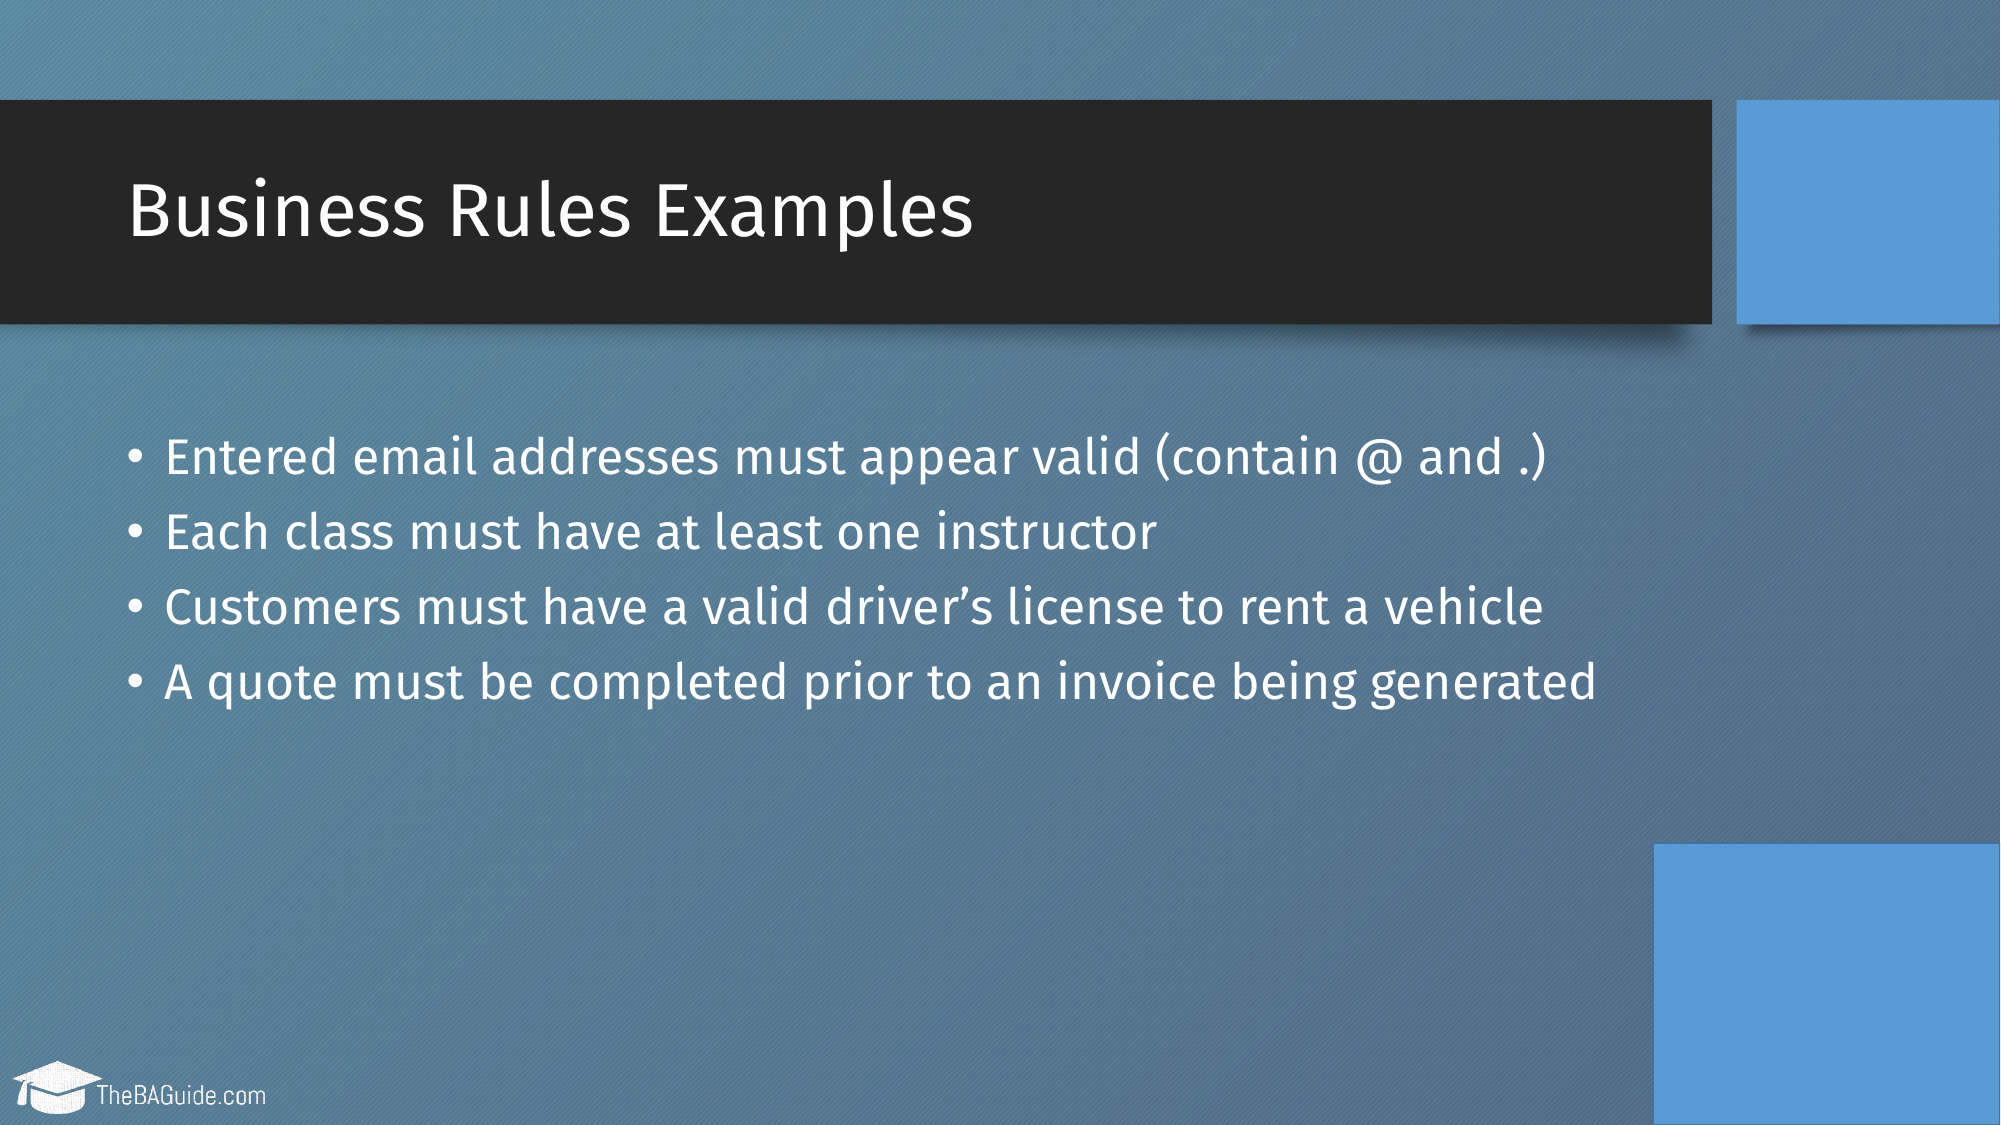

# Business Rules Examples

Entered email addresses must appear valid (contain @ and .)
Each class must have at least one instructor
Customers must have a valid driver’s license to rent a vehicle
A quote must be completed prior to an invoice being generated